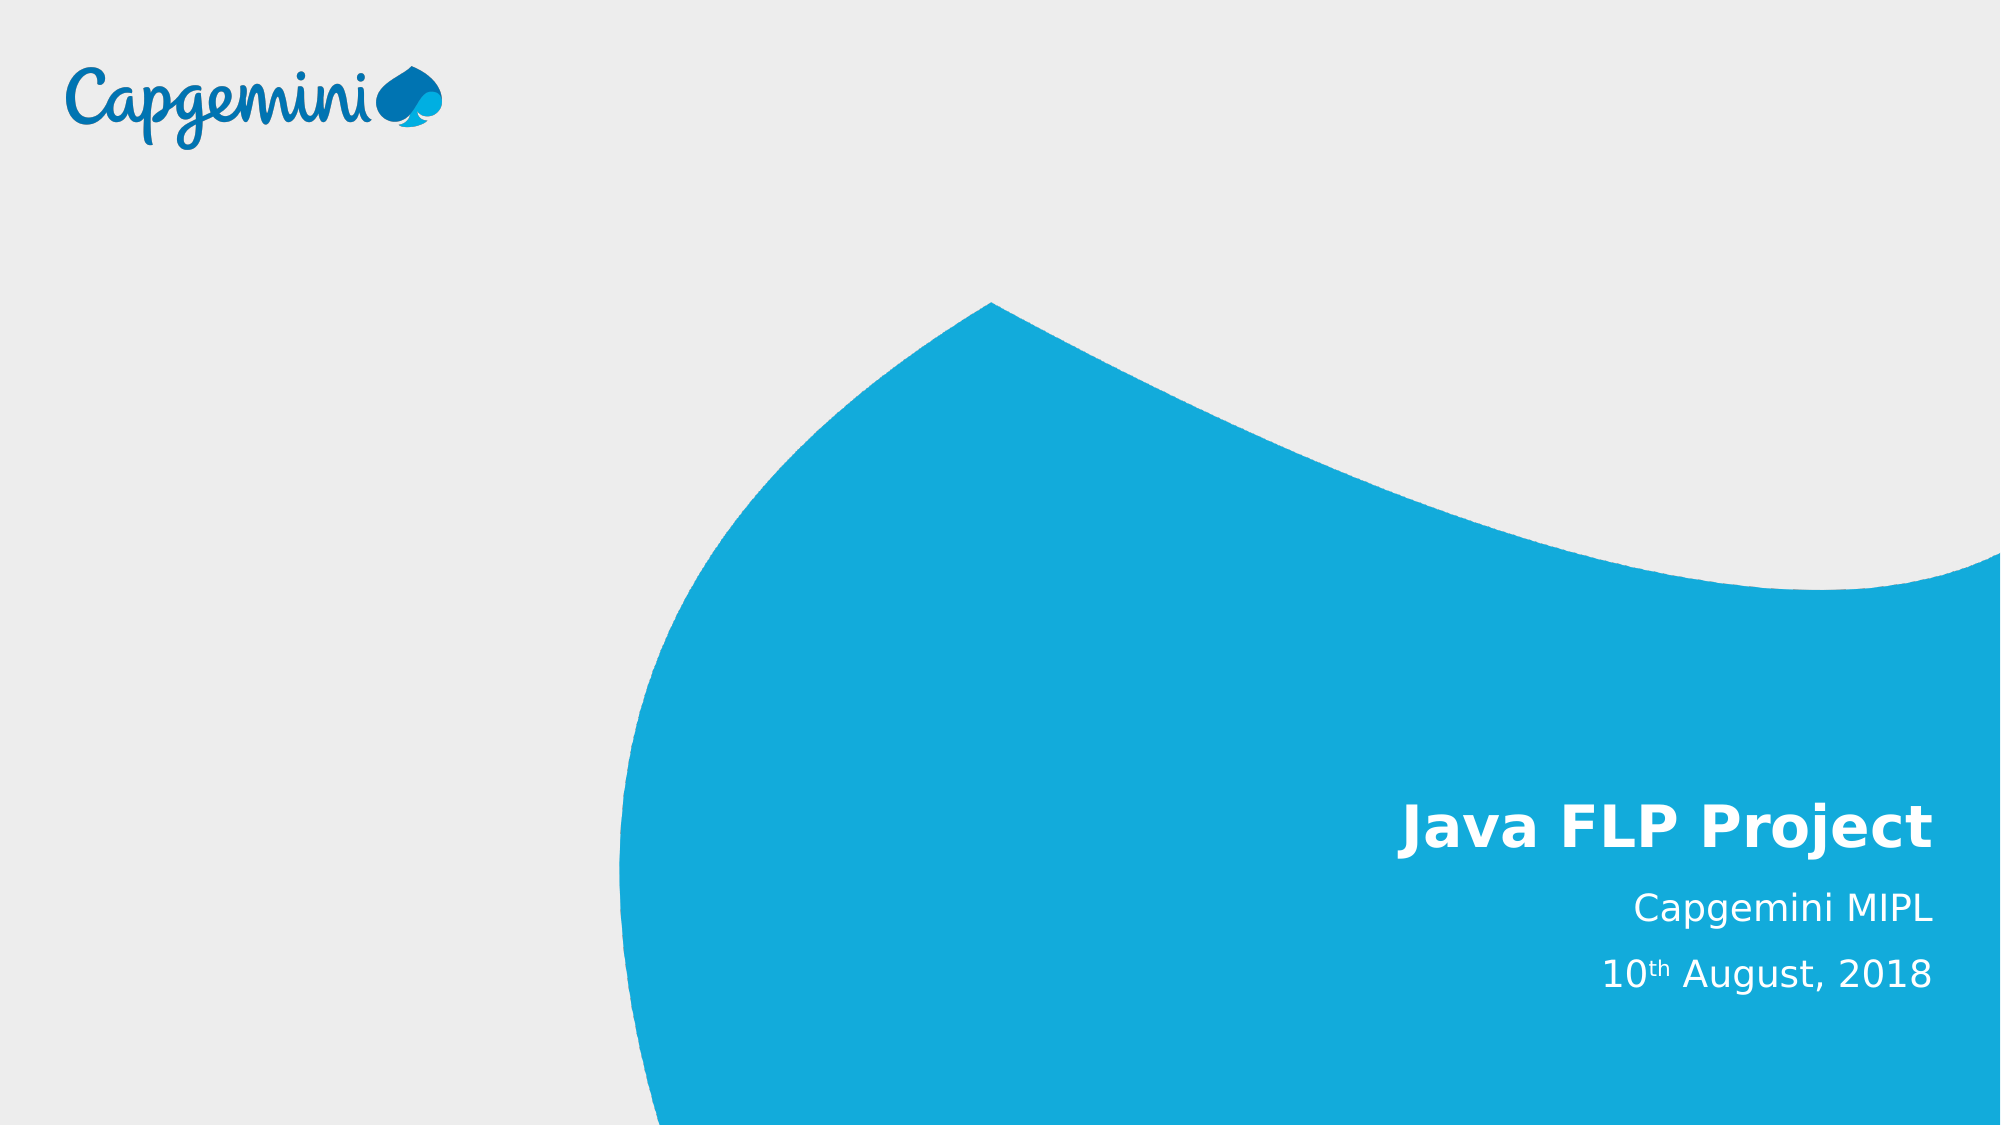

Java FLP Project
Capgemini MIPL
10th August, 2018